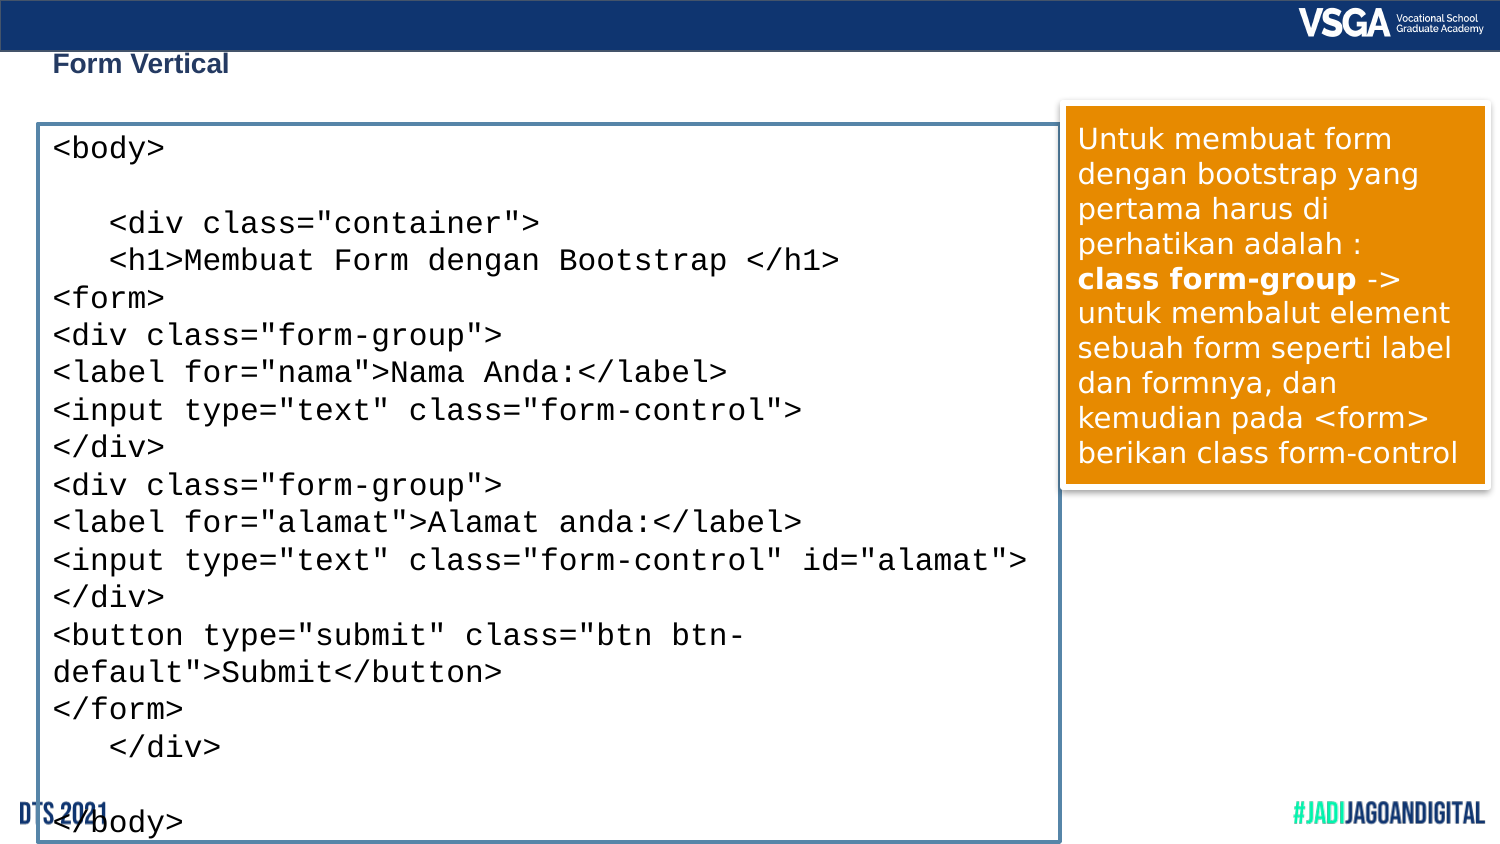

Form Vertical
Untuk membuat form dengan bootstrap yang pertama harus di perhatikan adalah :
class form-group -> untuk membalut element sebuah form seperti label dan formnya, dan kemudian pada <form> berikan class form-control
<body>

   <div class="container">
   <h1>Membuat Form dengan Bootstrap </h1>
<form>
<div class="form-group">
<label for="nama">Nama Anda:</label>
<input type="text" class="form-control">
</div>
<div class="form-group">
<label for="alamat">Alamat anda:</label>
<input type="text" class="form-control" id="alamat">
</div>
<button type="submit" class="btn btn-default">Submit</button>
</form>
   </div>

</body>